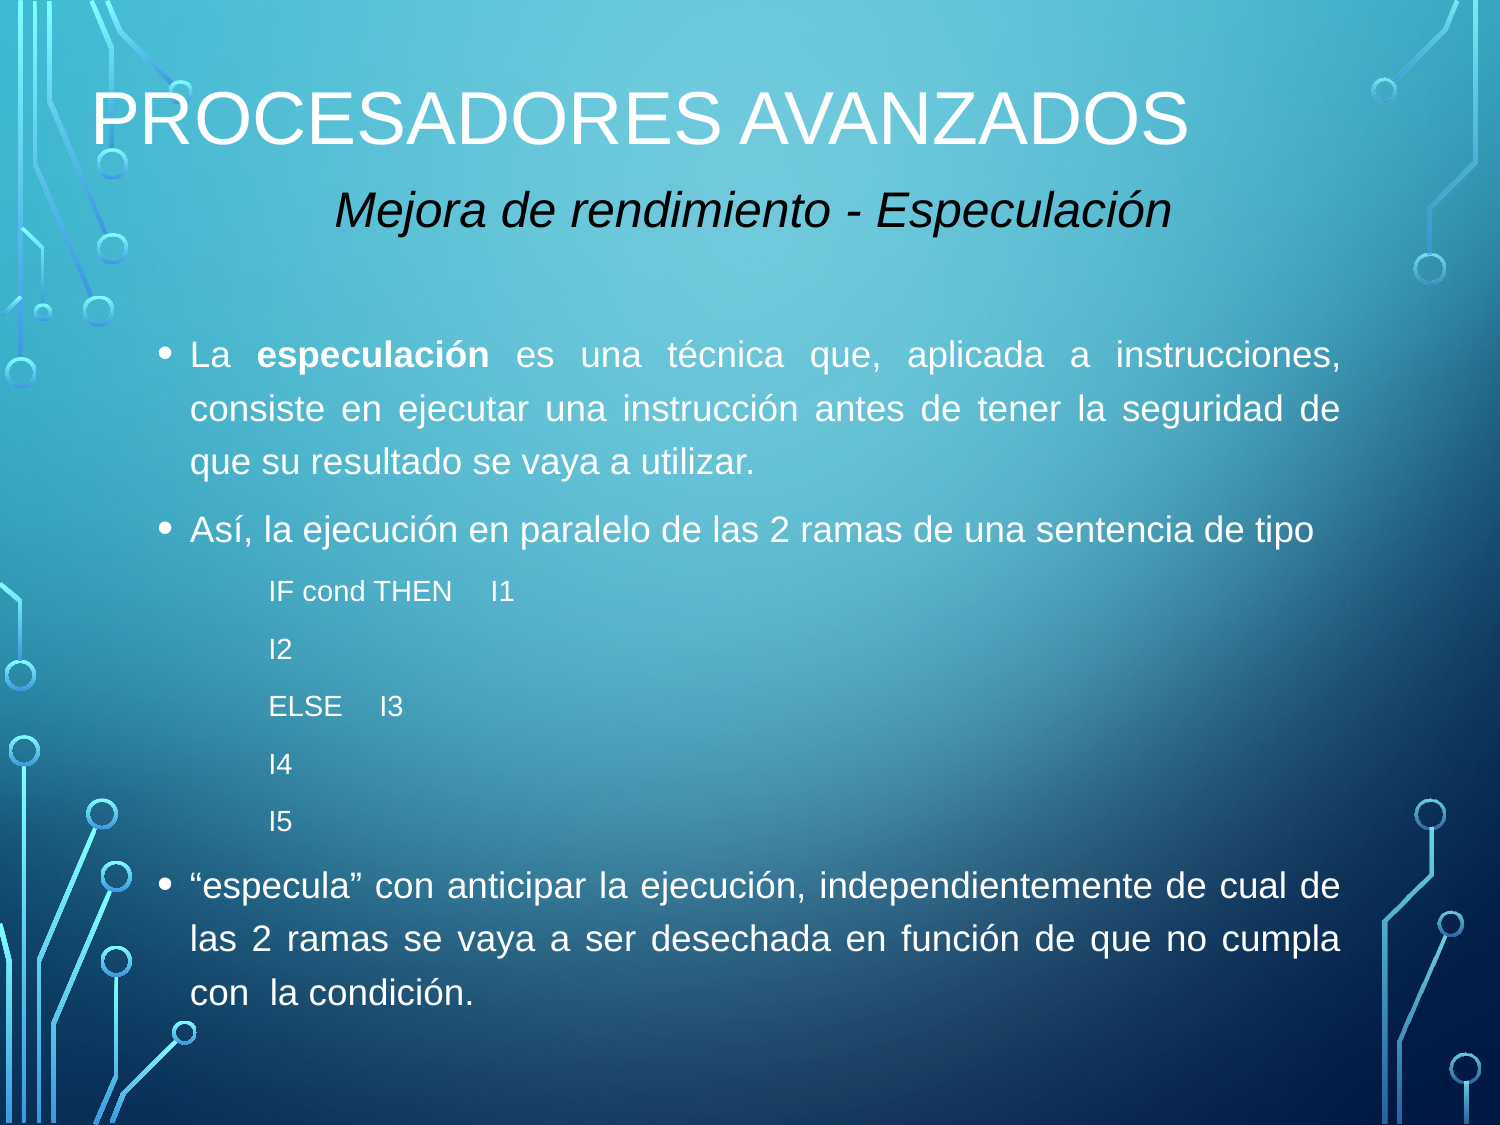

# Procesadores Avanzados
Mejora de rendimiento - Especulación
La especulación es una técnica que, aplicada a instrucciones, consiste en ejecutar una instrucción antes de tener la seguridad de que su resultado se vaya a utilizar.
Así, la ejecución en paralelo de las 2 ramas de una sentencia de tipo
	IF cond THEN 	I1
			I2
		ELSE	I3
			I4
			I5
“especula” con anticipar la ejecución, independientemente de cual de las 2 ramas se vaya a ser desechada en función de que no cumpla con  la condición.